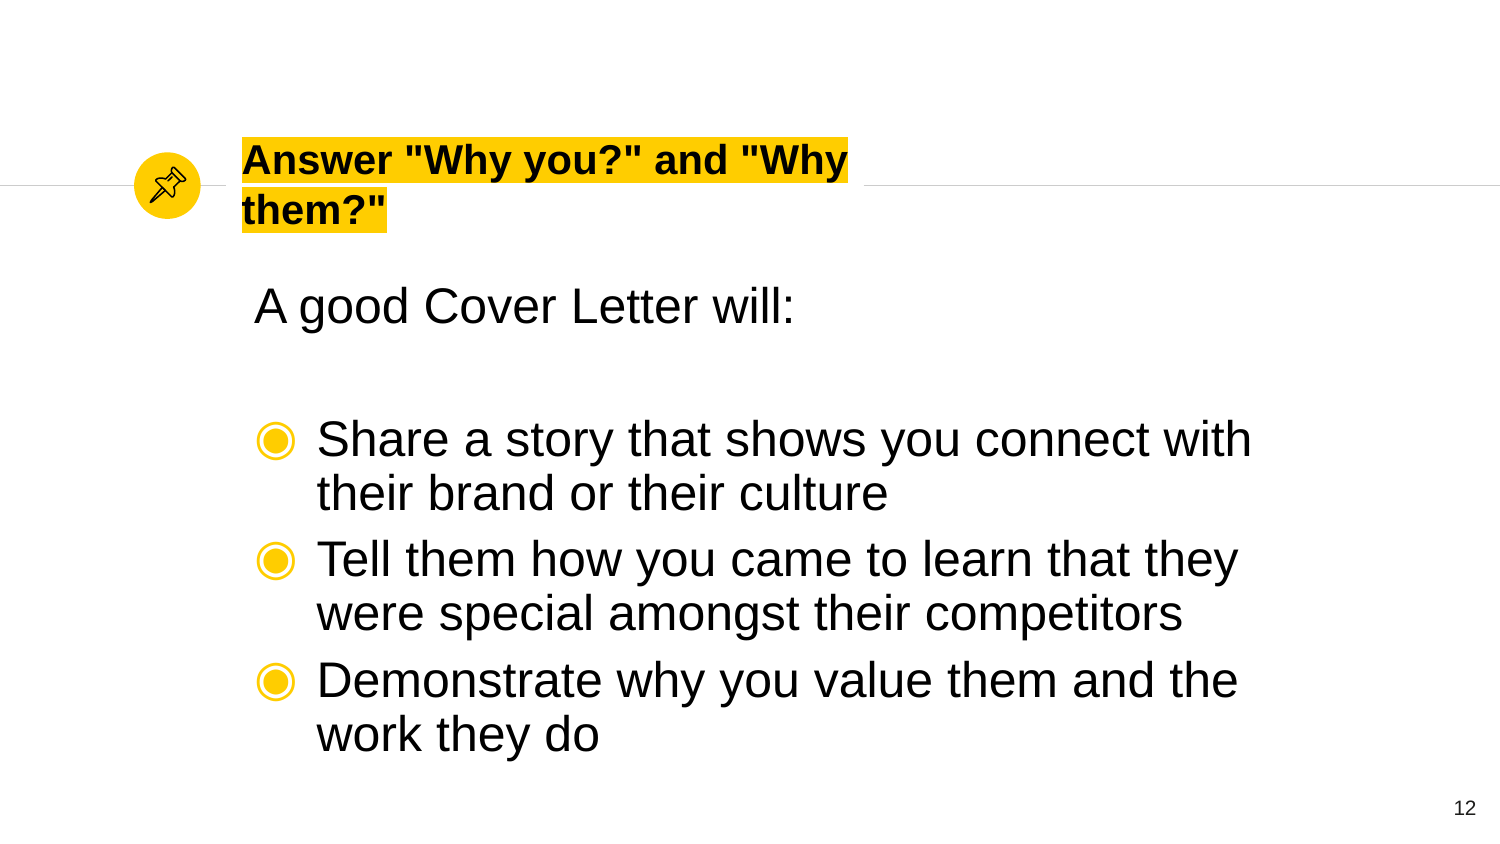

# Answer "Why you?" and "Why them?"

A good Cover Letter will:

Share a story that shows you connect with their brand or their culture
Tell them how you came to learn that they were special amongst their competitors
Demonstrate why you value them and the work they do
12